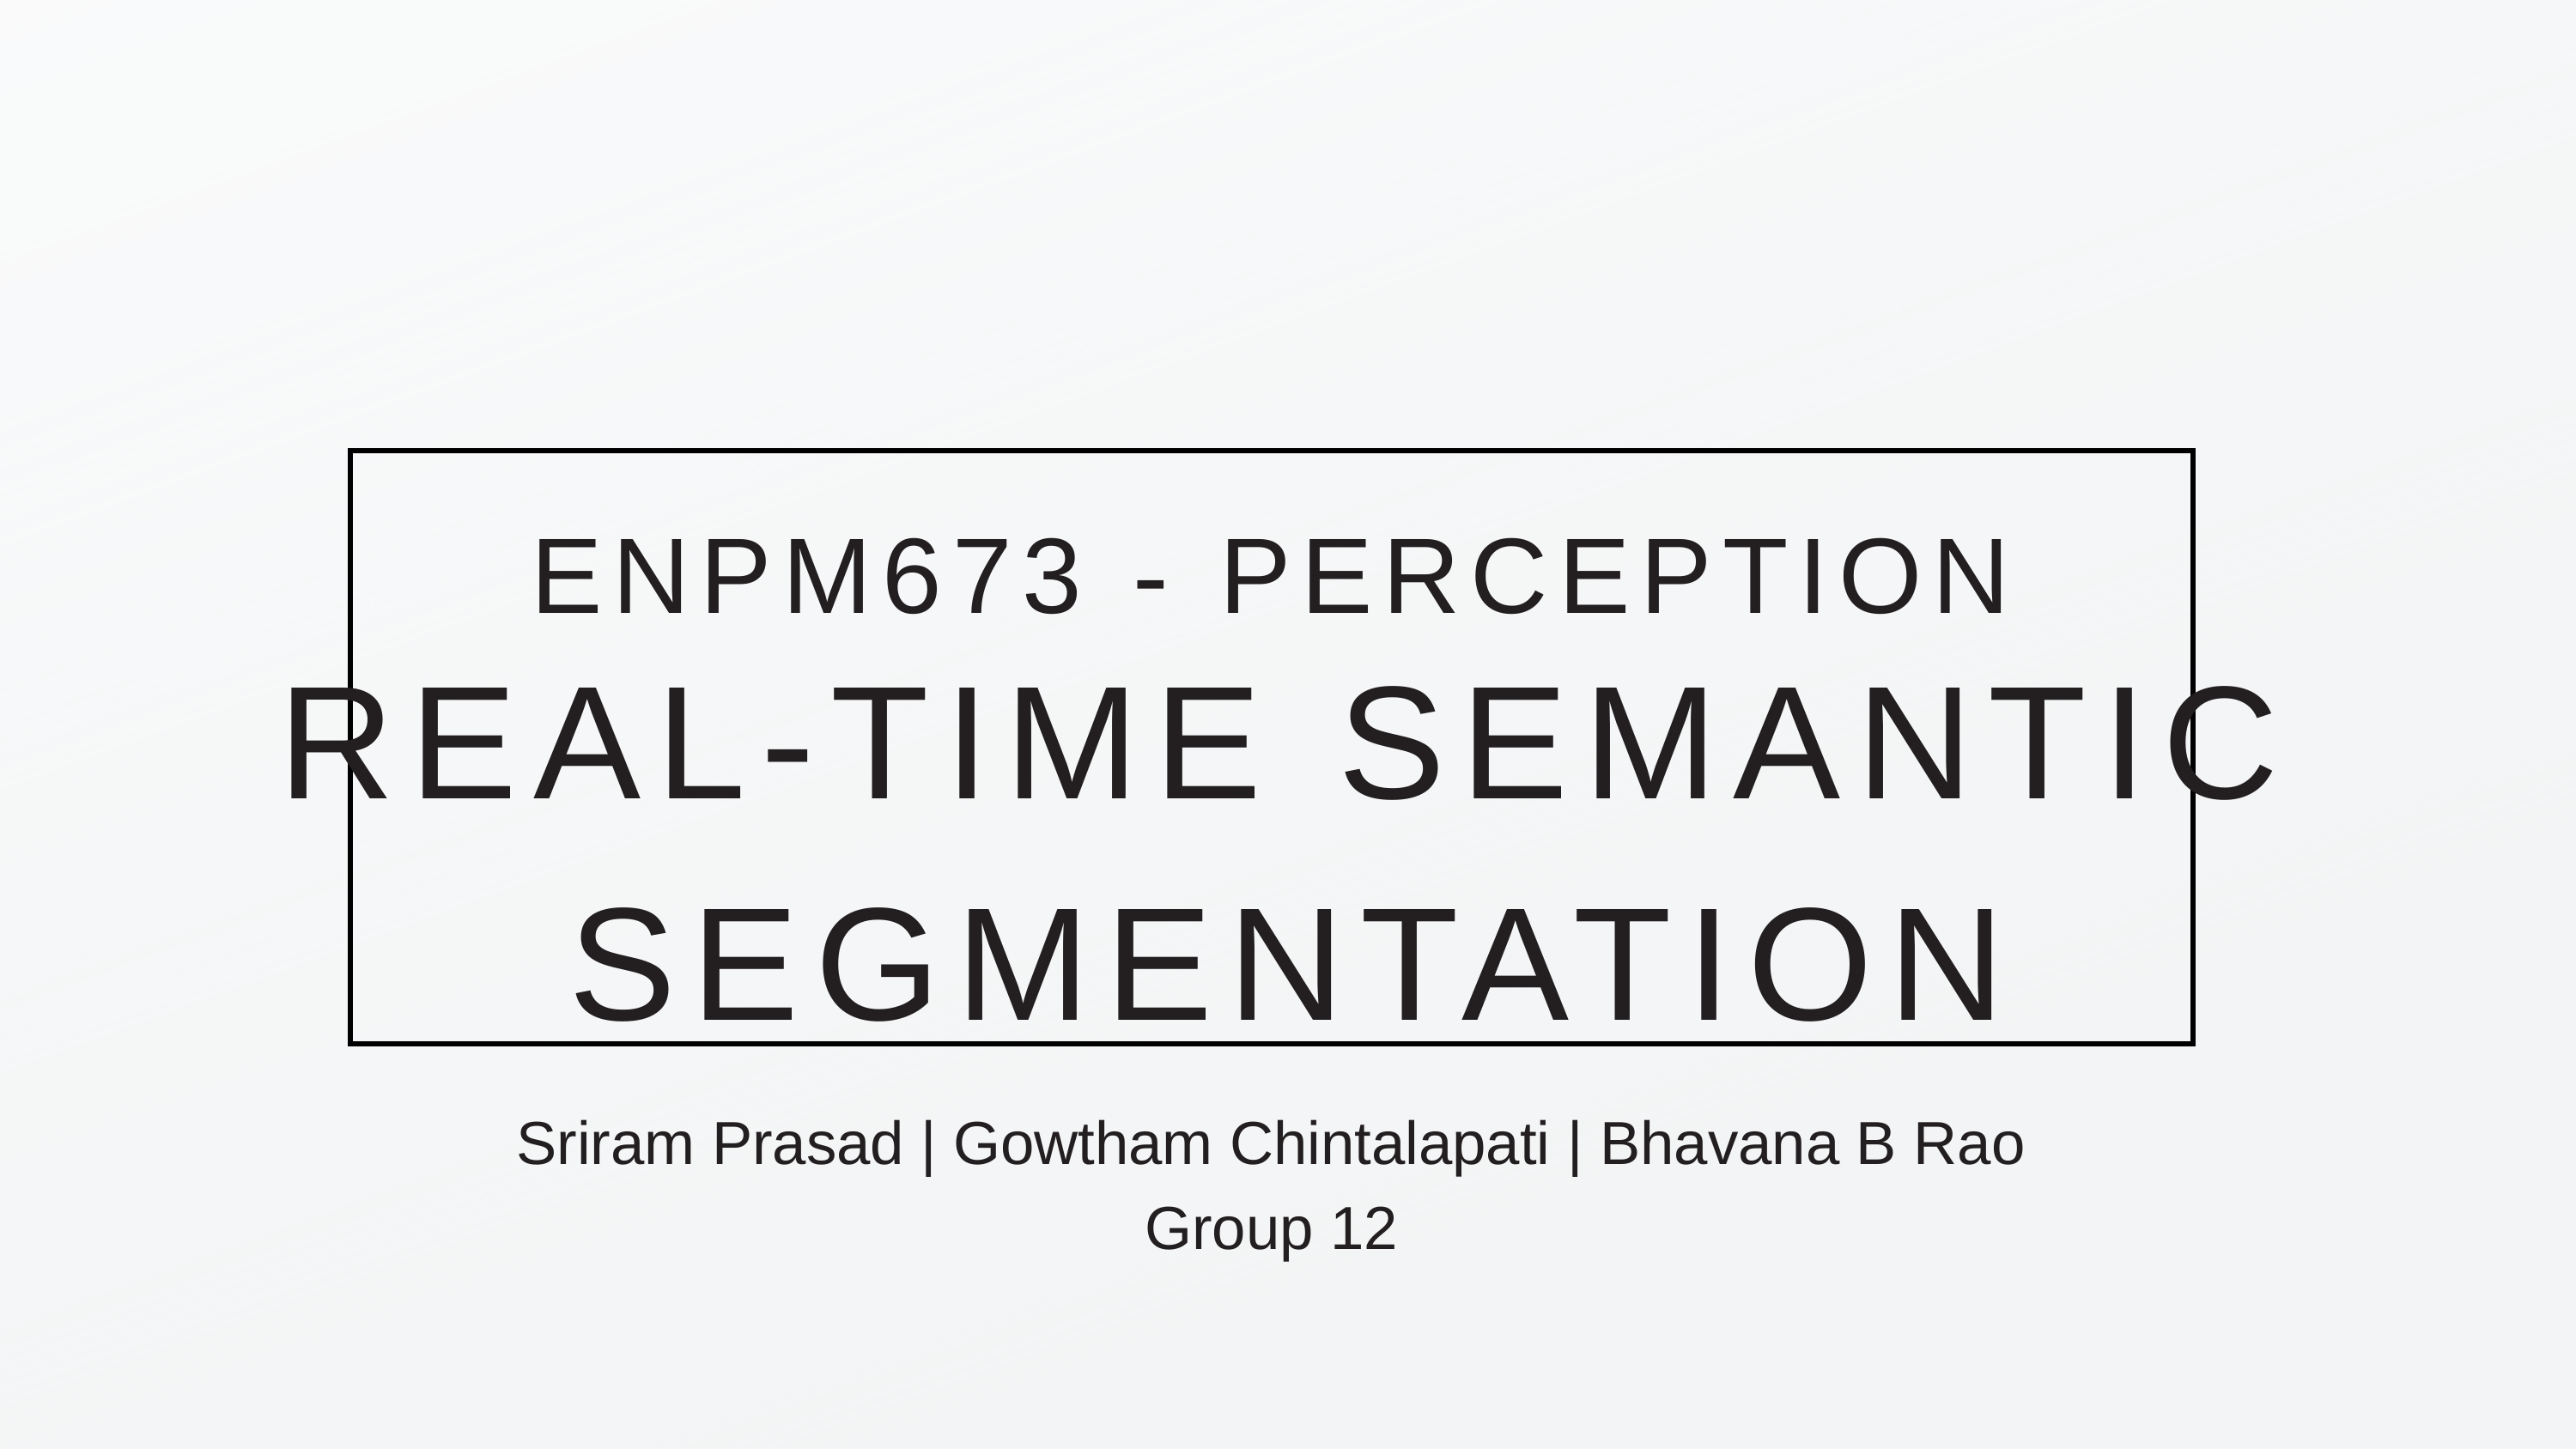

ENPM673 - PERCEPTION
REAL-TIME SEMANTIC SEGMENTATION
Sriram Prasad | Gowtham Chintalapati | Bhavana B Rao
Group 12